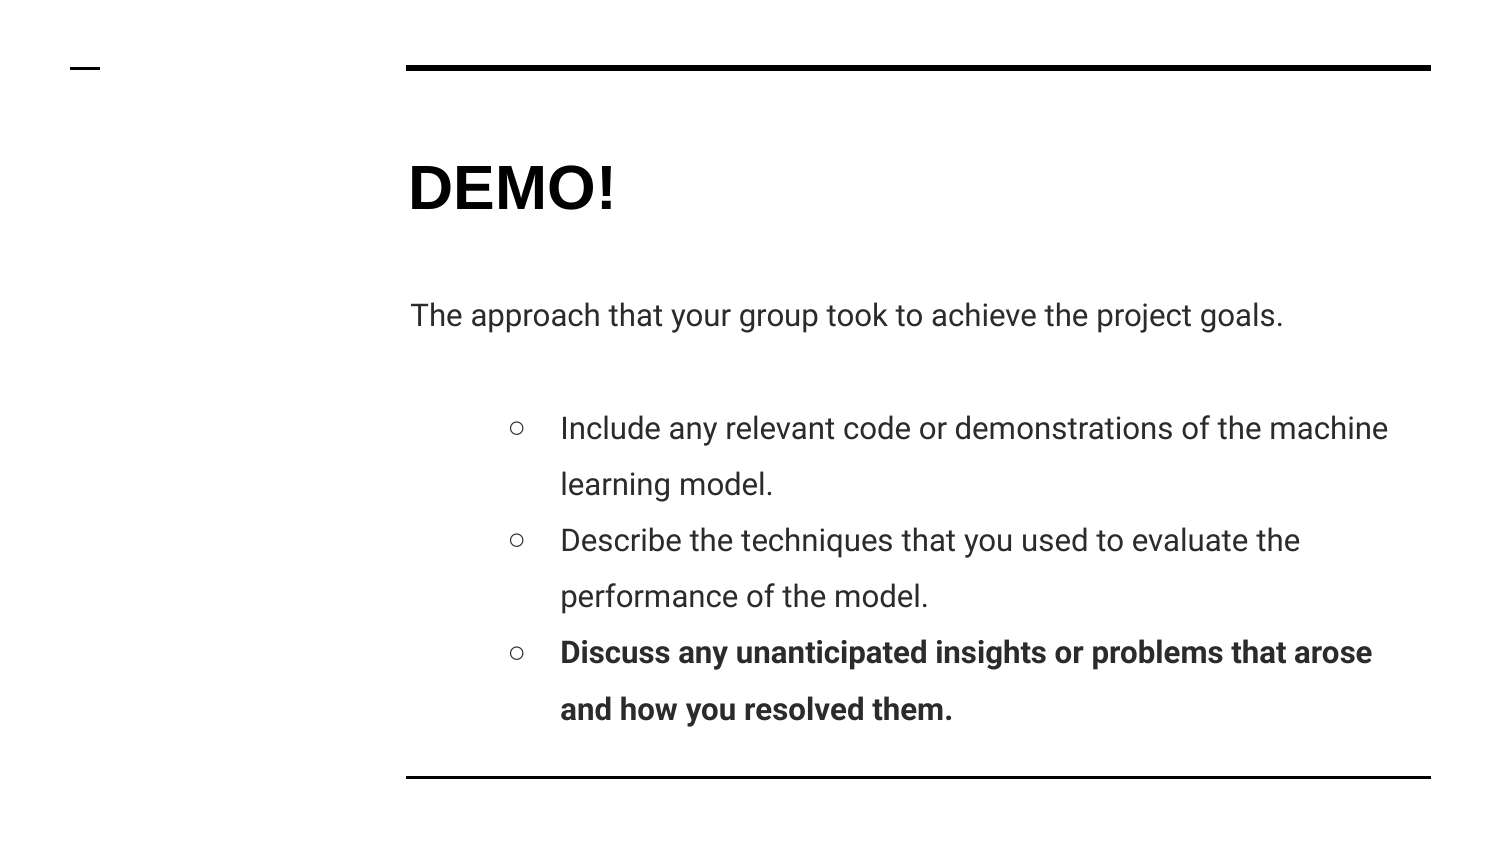

# DEMO!

The approach that your group took to achieve the project goals.
Include any relevant code or demonstrations of the machine learning model.
Describe the techniques that you used to evaluate the performance of the model.
Discuss any unanticipated insights or problems that arose and how you resolved them.